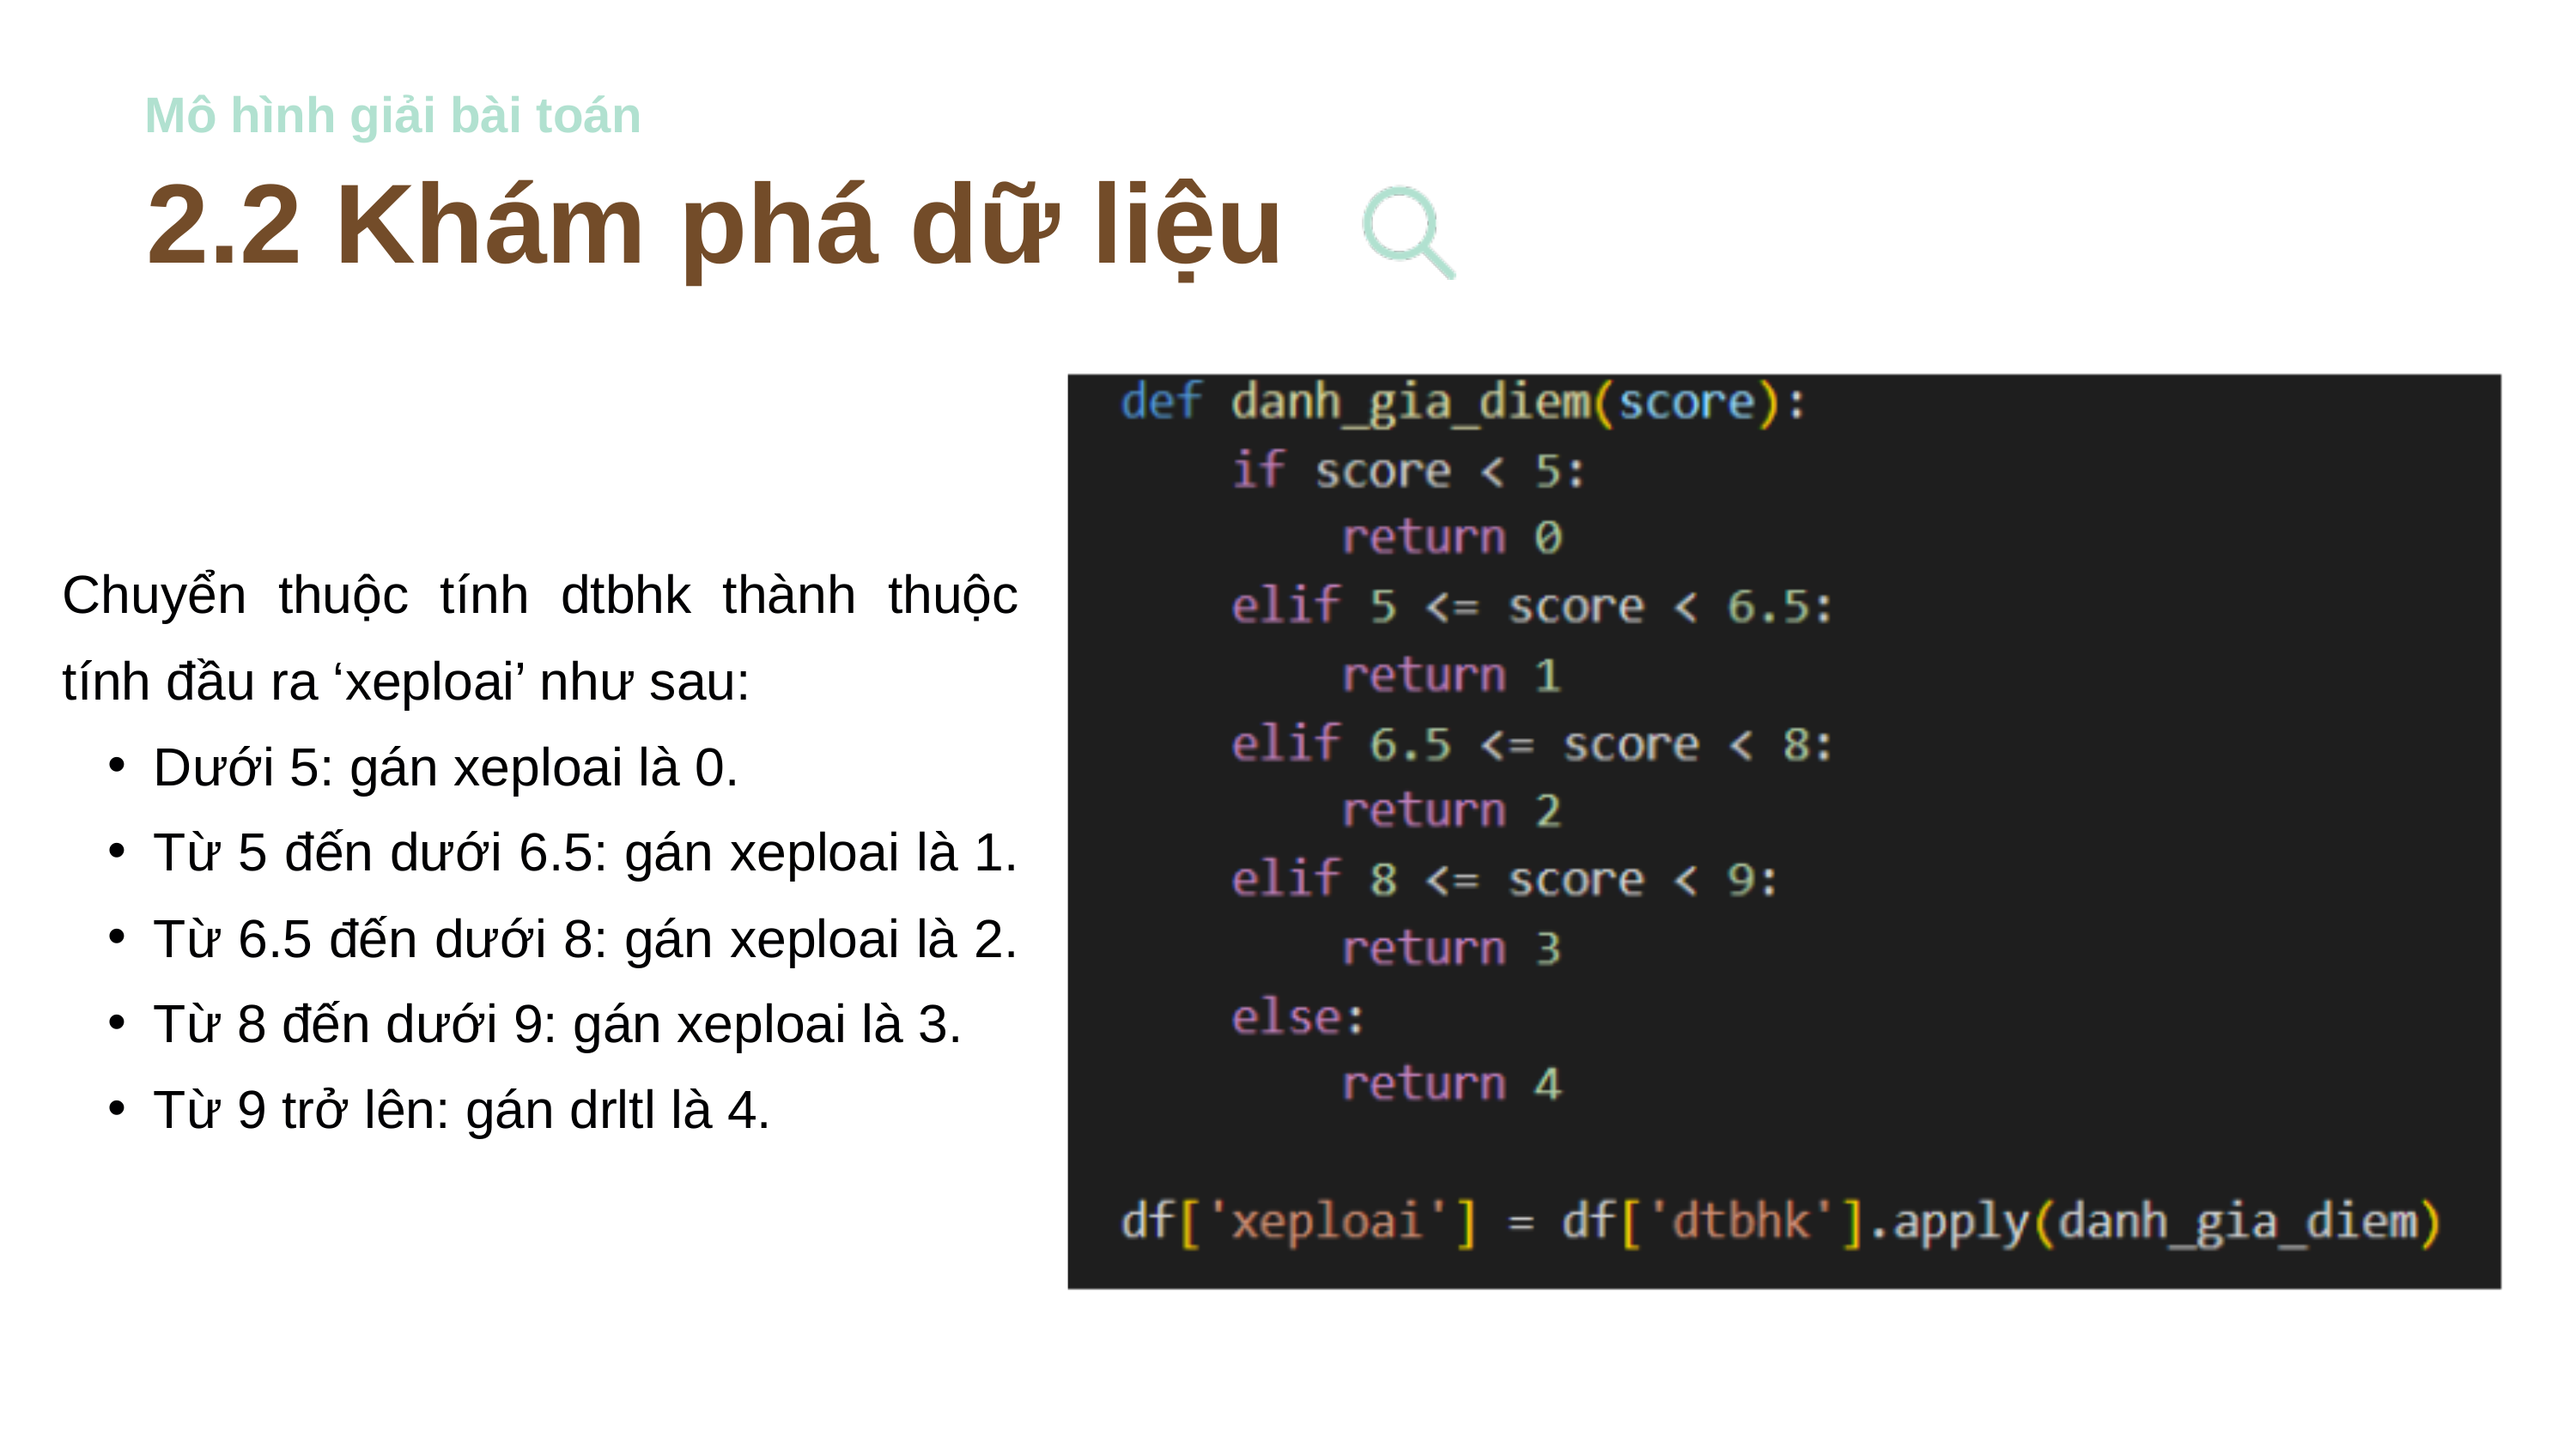

Mô hình giải bài toán
2.2 Khám phá dữ liệu

Chuyển thuộc tính dtbhk thành thuộc tính đầu ra ‘xeploai’ như sau:
Dưới 5: gán xeploai là 0.
Từ 5 đến dưới 6.5: gán xeploai là 1.
Từ 6.5 đến dưới 8: gán xeploai là 2.
Từ 8 đến dưới 9: gán xeploai là 3.
Từ 9 trở lên: gán drltl là 4.